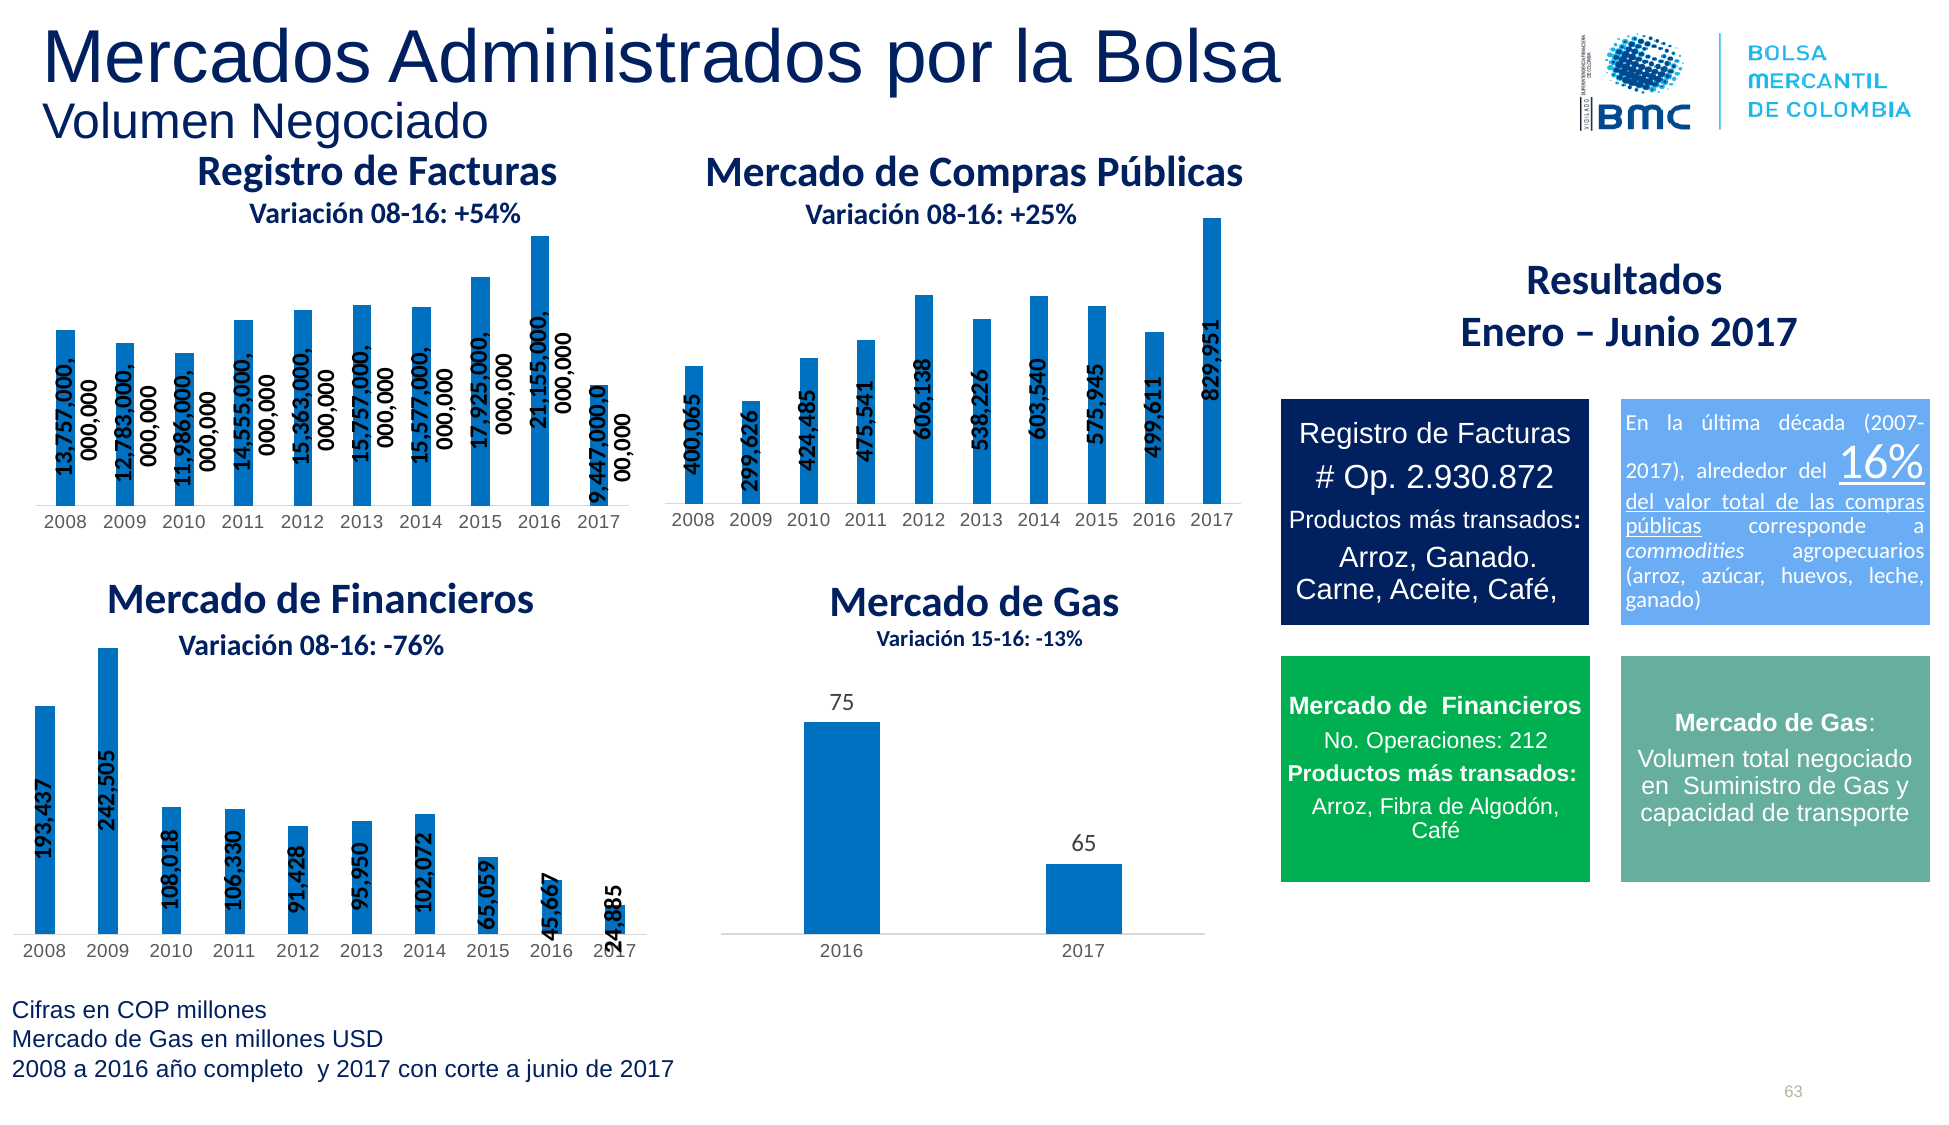

Mercados Administrados por la Bolsa
Volumen Negociado
Registro de Facturas
Mercado de Compras Públicas

### Chart

| Category | MCP |
|---|---|
| 2008 | 400065.0 |
| 2009 | 299626.0 |
| 2010 | 424485.0 |
| 2011 | 475541.0 |
| 2012 | 606138.0 |
| 2013 | 538226.0 |
| 2014 | 603540.0 |
| 2015 | 575945.0 |
| 2016 | 499611.0 |
| 2017 | 829950.694392755 |

### Chart

| Category | Registro de Facturas |
|---|---|
| 2008 | 13757000000000.0 |
| 2009 | 12783000000000.0 |
| 2010 | 11986000000000.0 |
| 2011 | 14555000000000.0 |
| 2012 | 15363000000000.0 |
| 2013 | 15757000000000.0 |
| 2014 | 15577000000000.0 |
| 2015 | 17925000000000.0 |
| 2016 | 21155000000000.0 |
| 2017 | 9447000000000.0 |
Variación 08-16: +54%
Variación 08-16: +25%
Resultados
Enero – Junio 2017
Registro de Facturas
# Op. 2.930.872
Productos más transados:
 Arroz, Ganado. Carne, Aceite, Café,
En la última década (2007-2017), alrededor del 16% del valor total de las compras públicas corresponde a commodities agropecuarios (arroz, azúcar, huevos, leche, ganado)
Mercado de  Financieros
No. Operaciones: 212
Productos más transados:
Arroz, Fibra de Algodón, Café
Mercado de Gas:
Volumen total negociado en  Suministro de Gas y capacidad de transporte
Mercado de Financieros
Mercado de Gas

### Chart

| Category | Mercado de Financieros |
|---|---|
| 2008 | 193437.0 |
| 2009 | 242505.0 |
| 2010 | 108018.0 |
| 2011 | 106330.0 |
| 2012 | 91428.0 |
| 2013 | 95950.0 |
| 2014 | 102072.0 |
| 2015 | 65059.0 |
| 2016 | 45667.0 |
| 2017 | 24885.0 |
Variación 08-16: -76%
Variación 15-16: -13%

### Chart

| Category | Mercado de Gas |
|---|---|
| 2016 | 75.0 |
| 2017 | 65.0 |
Cifras en COP millones
Mercado de Gas en millones USD
2008 a 2016 año completo  y 2017 con corte a junio de 2017